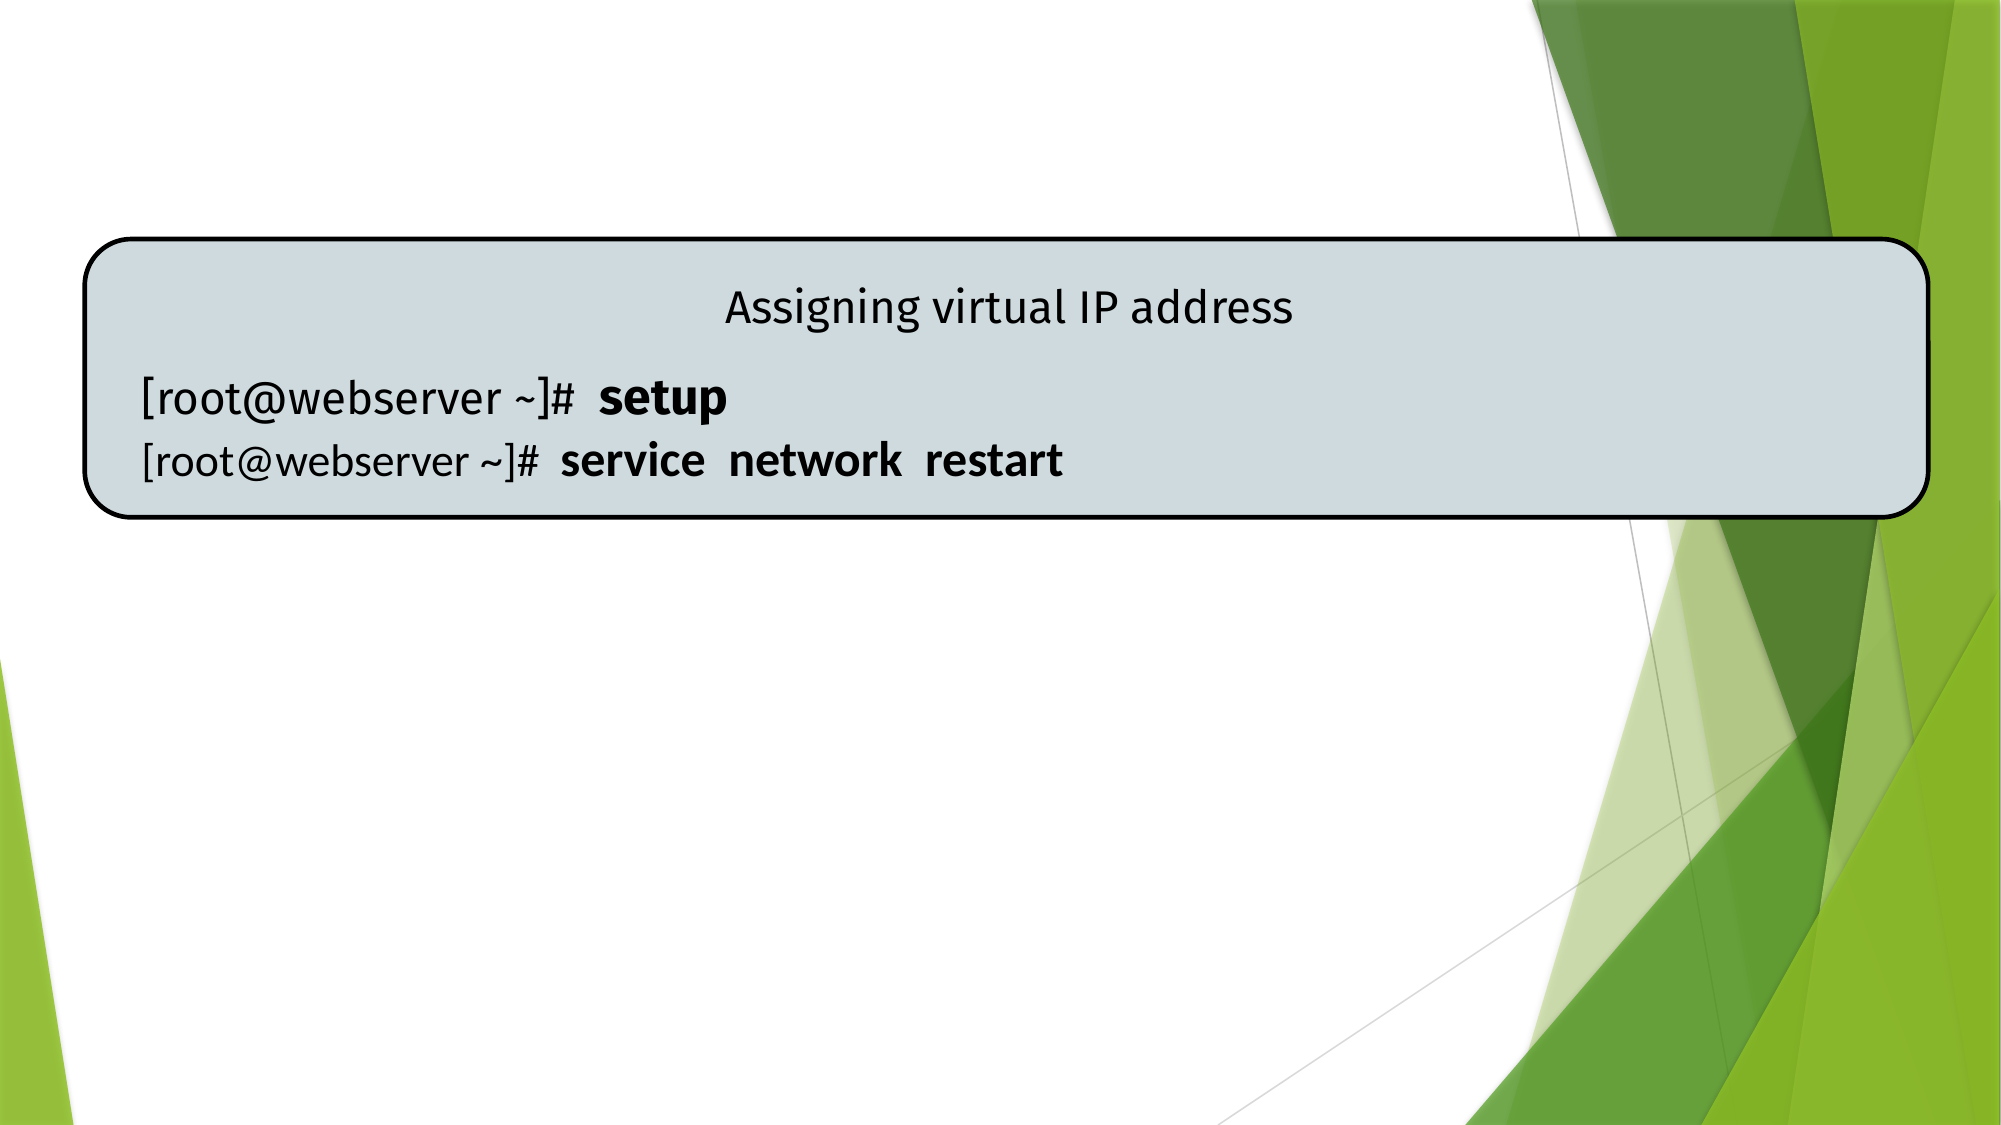

# Assign Virtual IP Address

Assigning virtual IP address
[root@webserver ~]#  setup
[root@webserver ~]#  service  network  restart